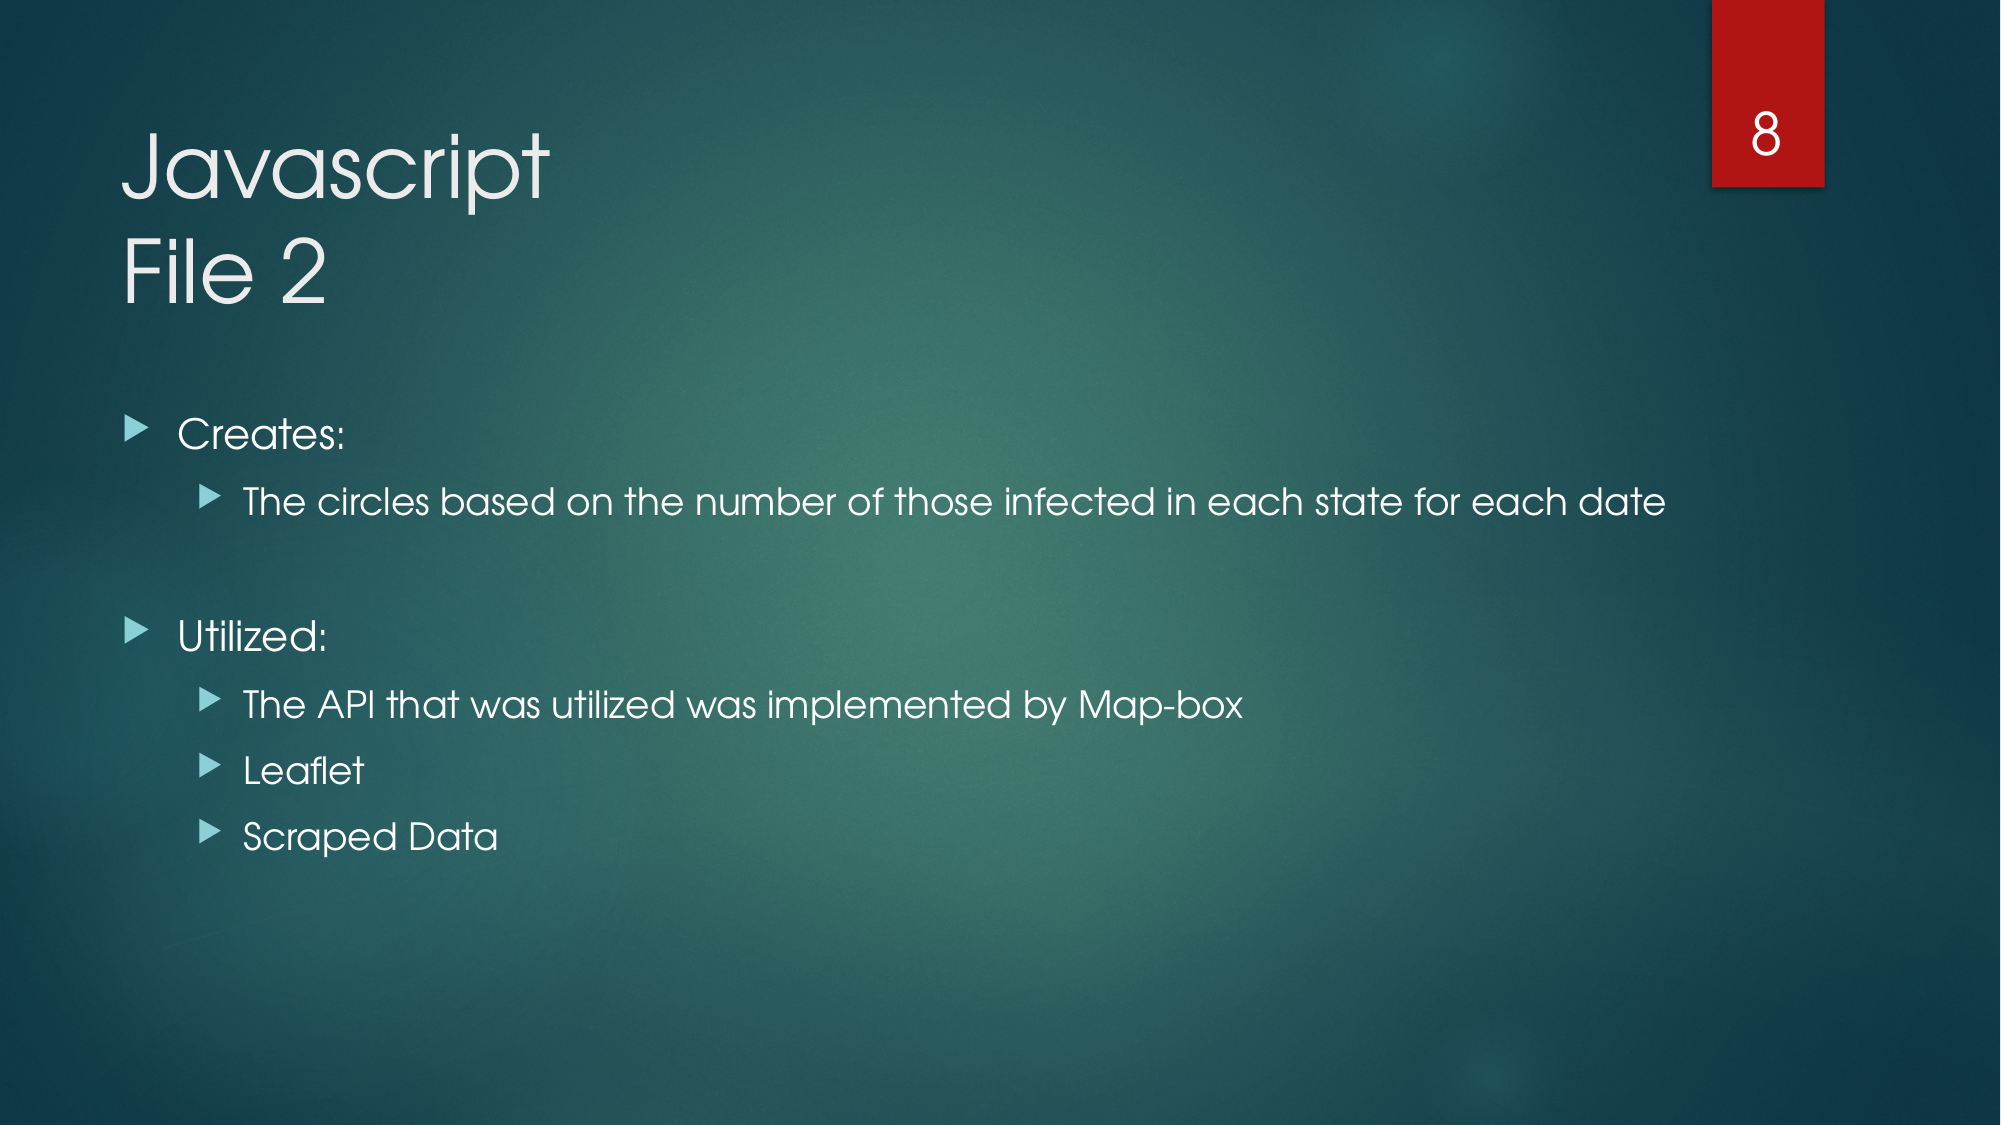

8
# Javascript File 2
Creates:
The circles based on the number of those infected in each state for each date

Utilized:
The API that was utilized was implemented by Map-box
Leaflet
Scraped Data